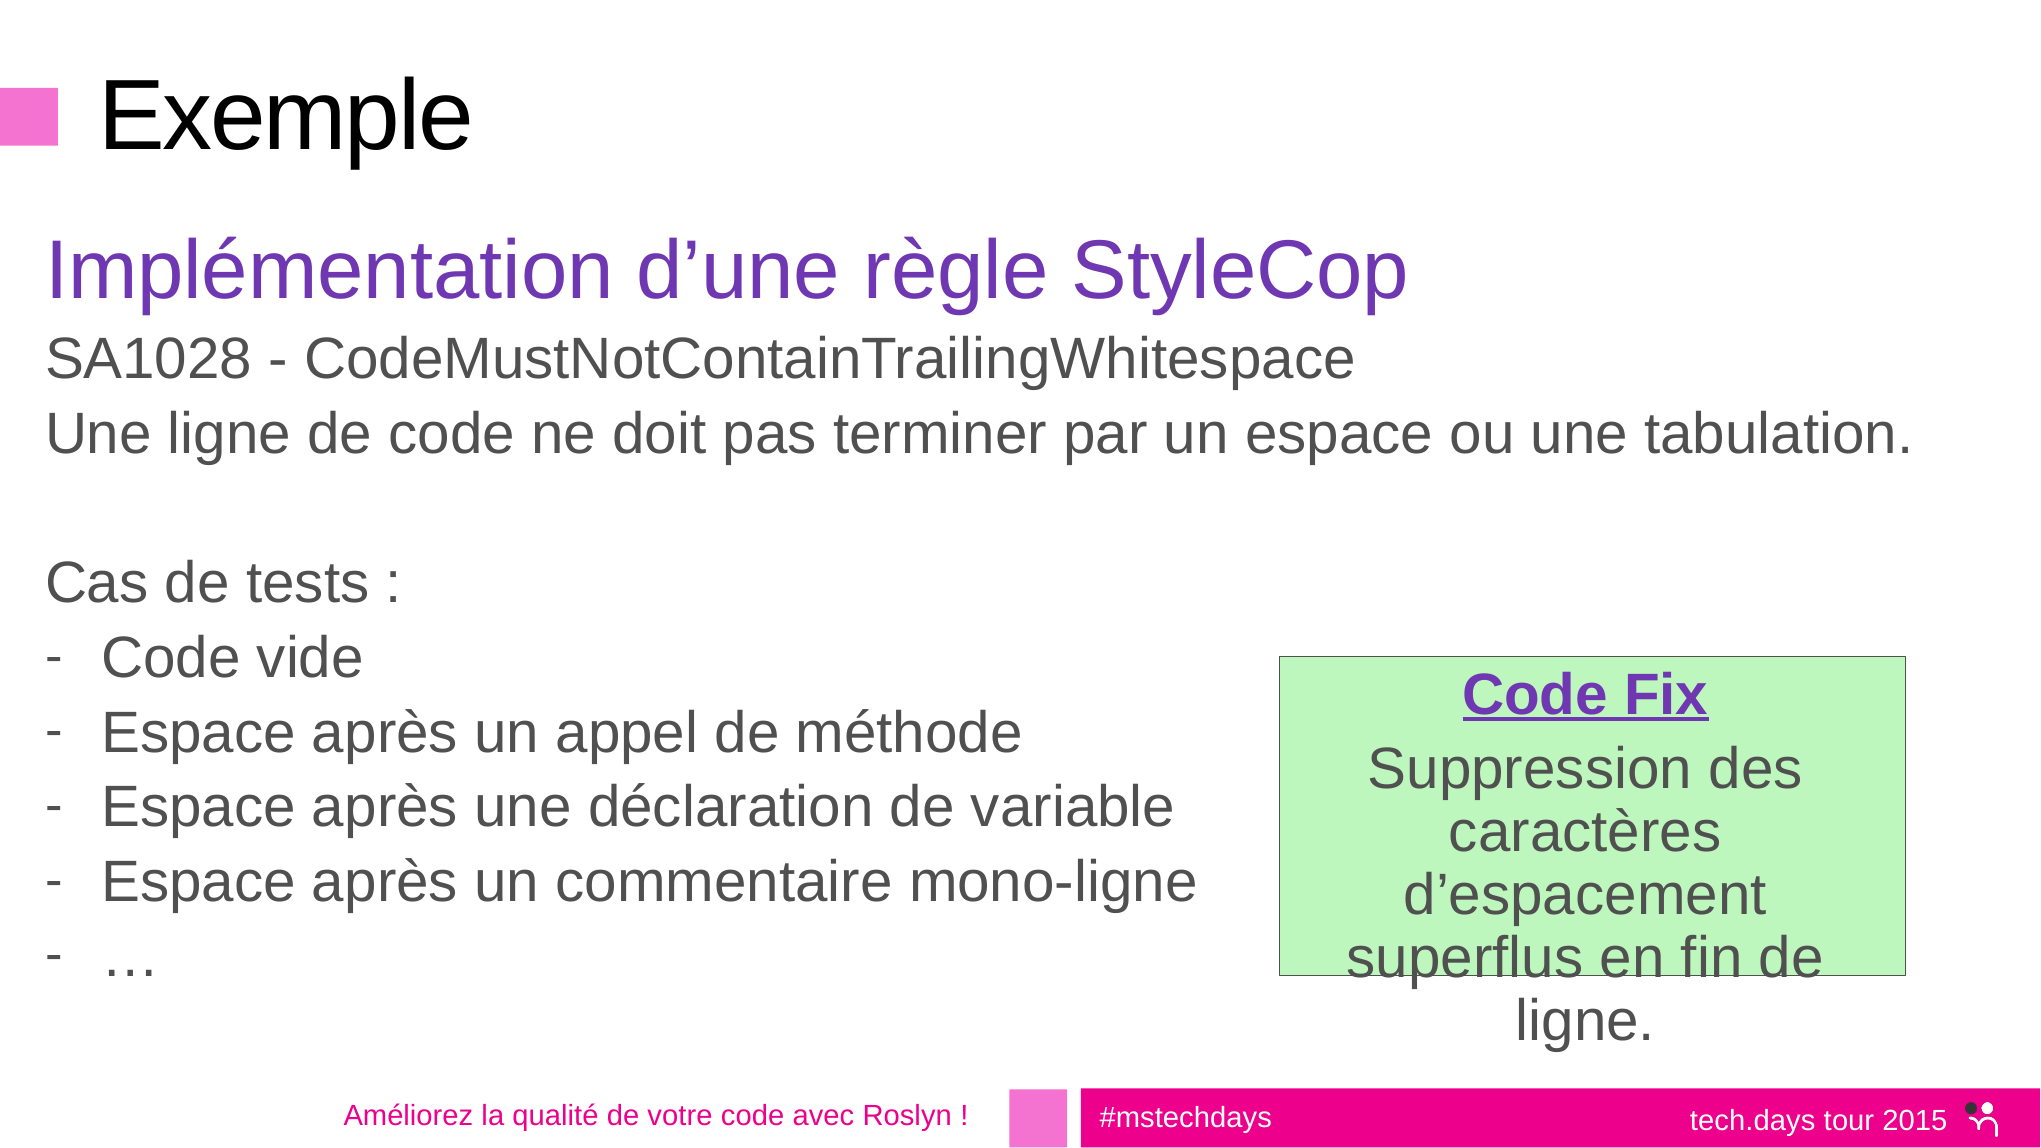

# Exemple
Implémentation d’une règle StyleCop
SA1028 - CodeMustNotContainTrailingWhitespace
Une ligne de code ne doit pas terminer par un espace ou une tabulation.

Cas de tests :
Code vide
Espace après un appel de méthode
Espace après une déclaration de variable
Espace après un commentaire mono-ligne
…
Code Fix
Suppression des caractères d’espacement superflus en fin de ligne.
Améliorez la qualité de votre code avec Roslyn !